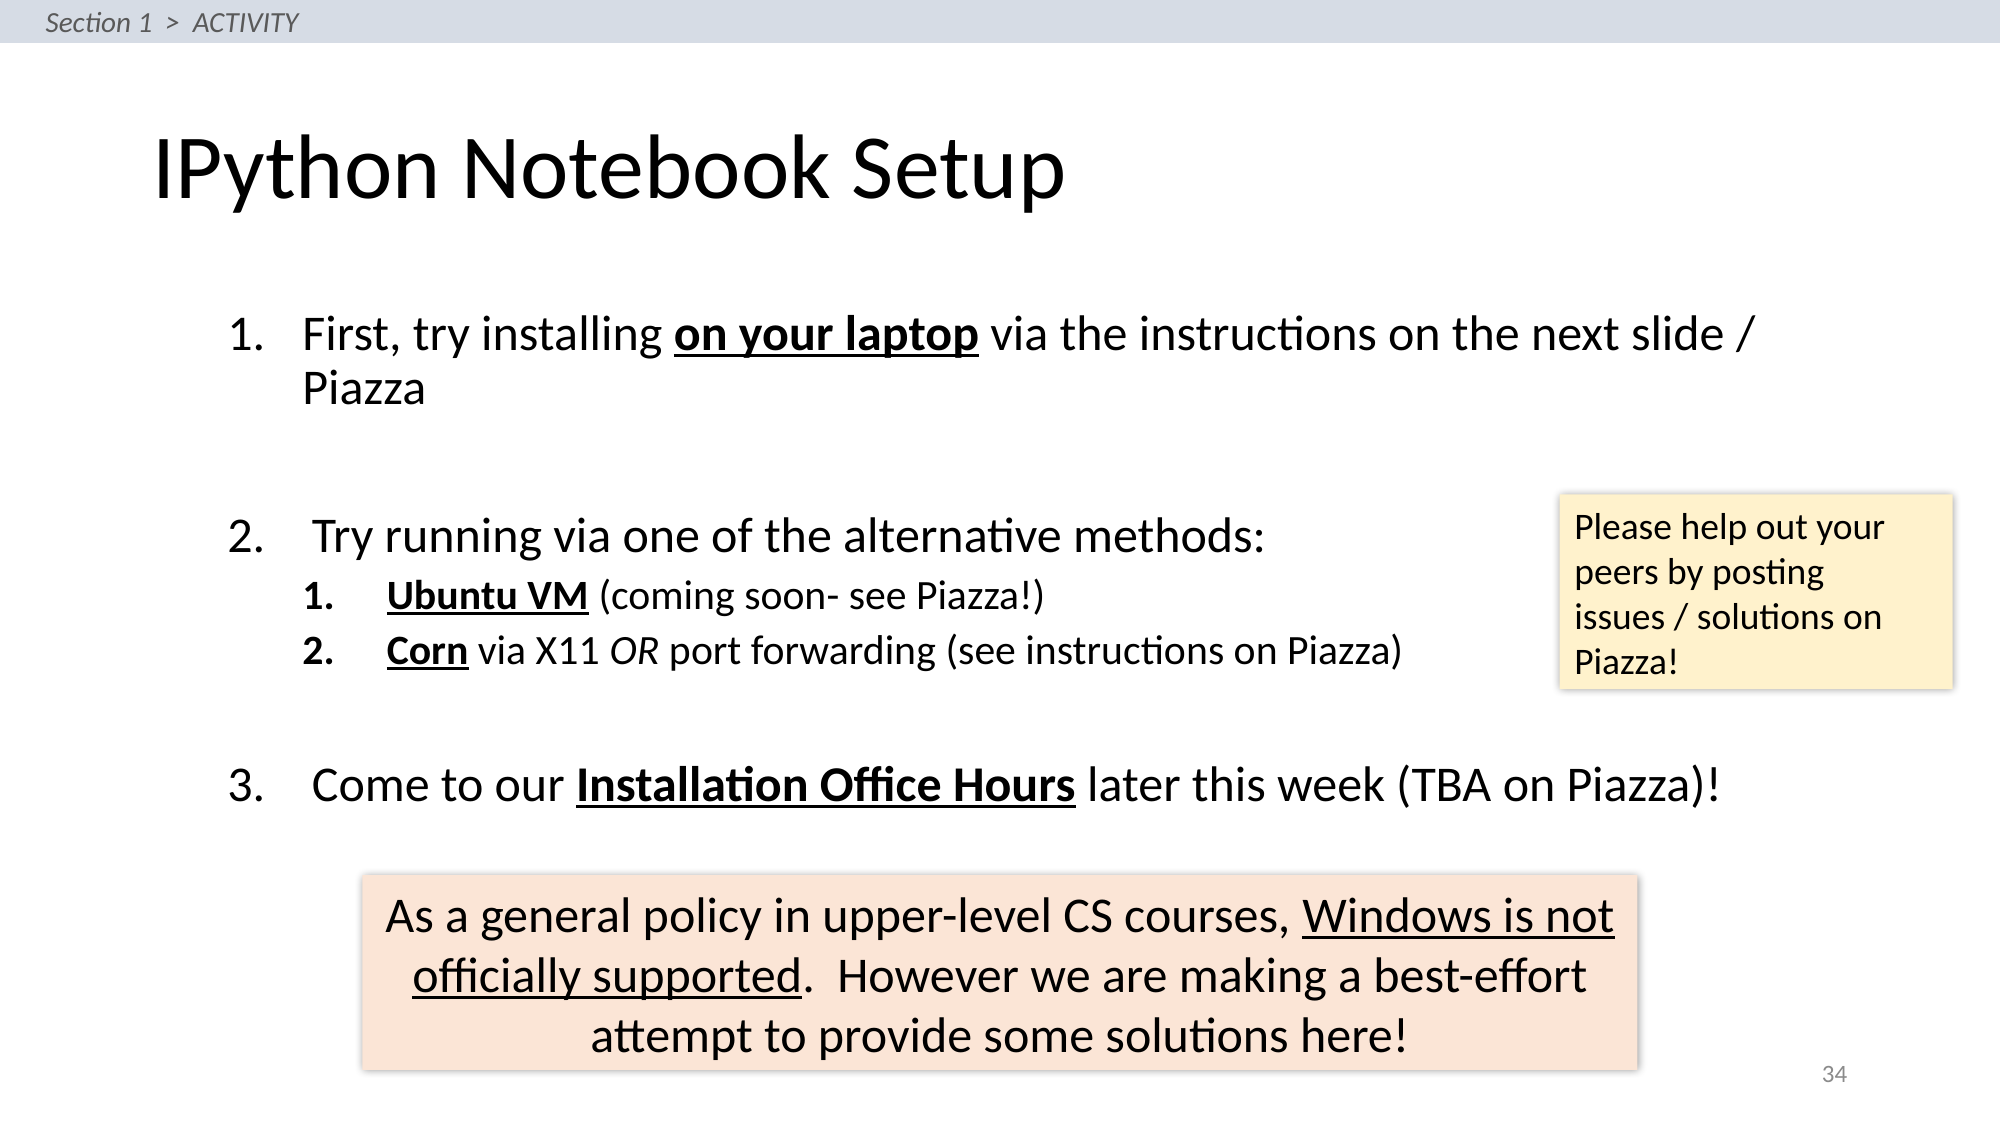

Section 1  >  ACTIVITY
# IPython Notebook Setup
First, try installing on your laptop via the instructions on the next slide / Piazza

Try running via one of the alternative methods:
Ubuntu VM (coming soon- see Piazza!)
Corn via X11 OR port forwarding (see instructions on Piazza)

Come to our Installation Office Hours later this week (TBA on Piazza)!

Please help out your peers by posting issues / solutions on Piazza!
As a general policy in upper-level CS courses, Windows is not officially supported.  However we are making a best-effort attempt to provide some solutions here!
34